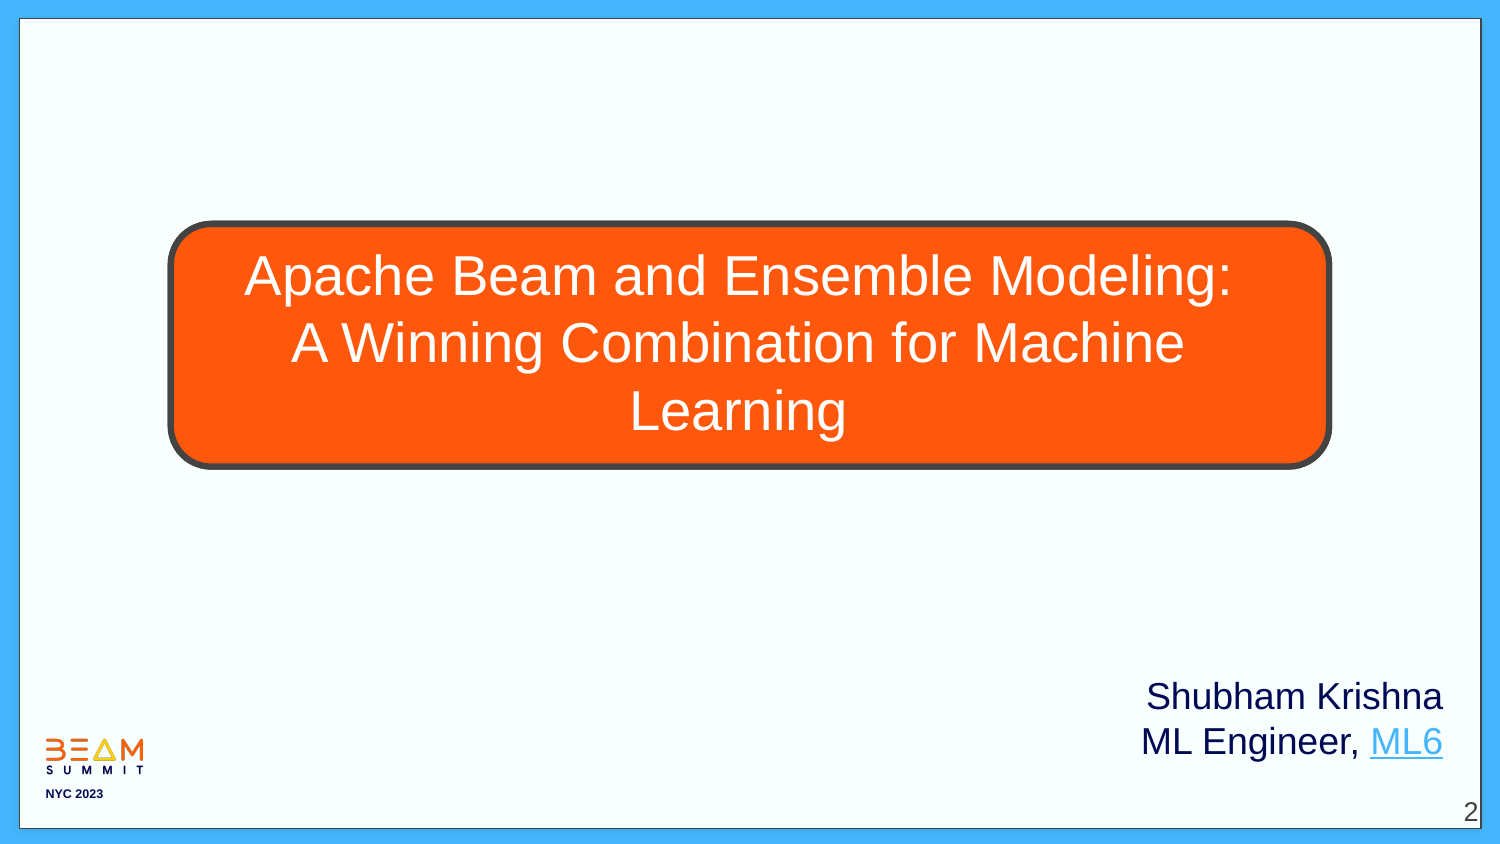

# Apache Beam and Ensemble Modeling: A Winning Combination for Machine Learning
Shubham Krishna
ML Engineer, ML6
2